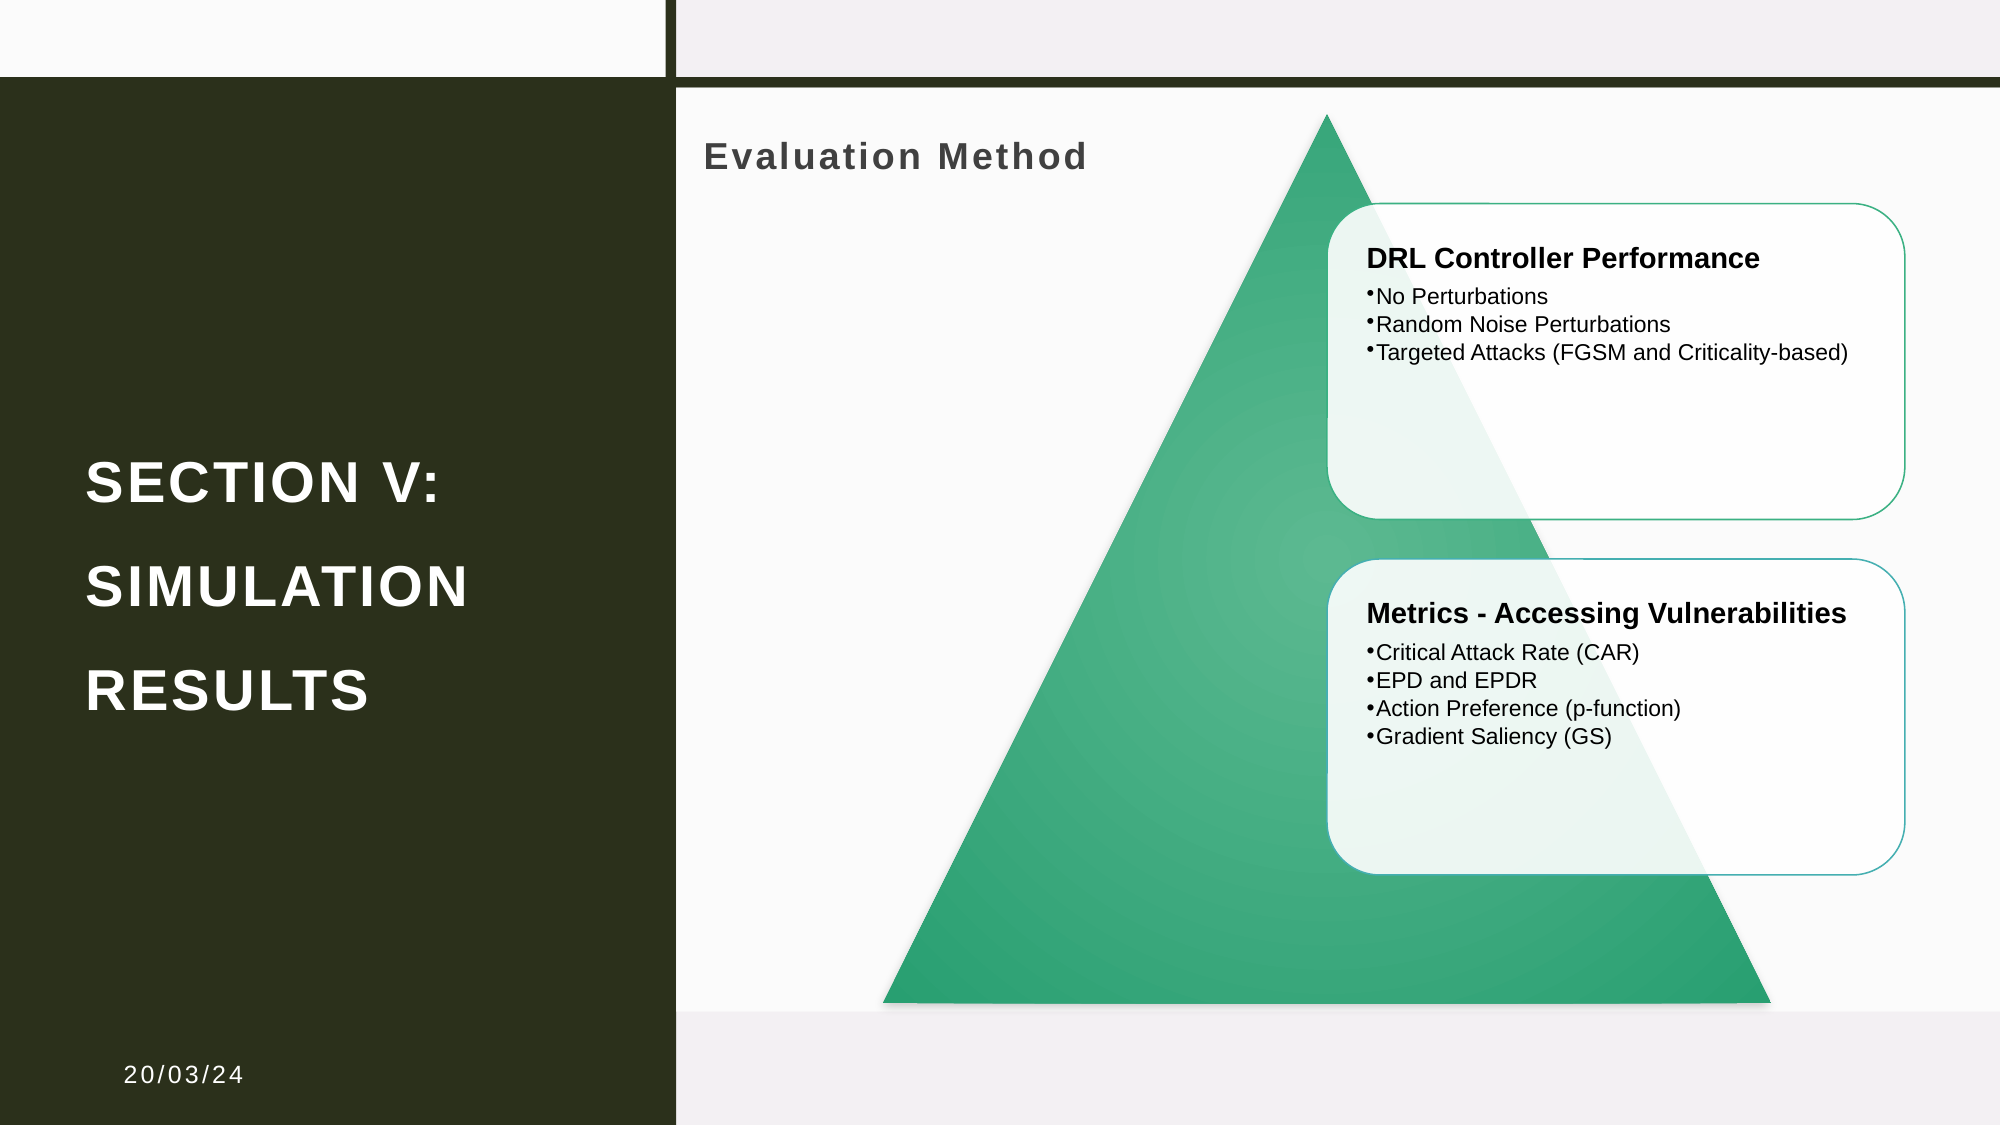

Evaluation Method
DRL Controller Performance
No Perturbations
Random Noise Perturbations
Targeted Attacks (FGSM and Criticality-based)
Metrics - Accessing Vulnerabilities
Critical Attack Rate (CAR)
EPD and EPDR
Action Preference (p-function)
Gradient Saliency (GS)
# SECTION V: SIMULATION RESULTS

20/03/24
ABHILASH KASHYAP BALASUBRAMANYAM
14